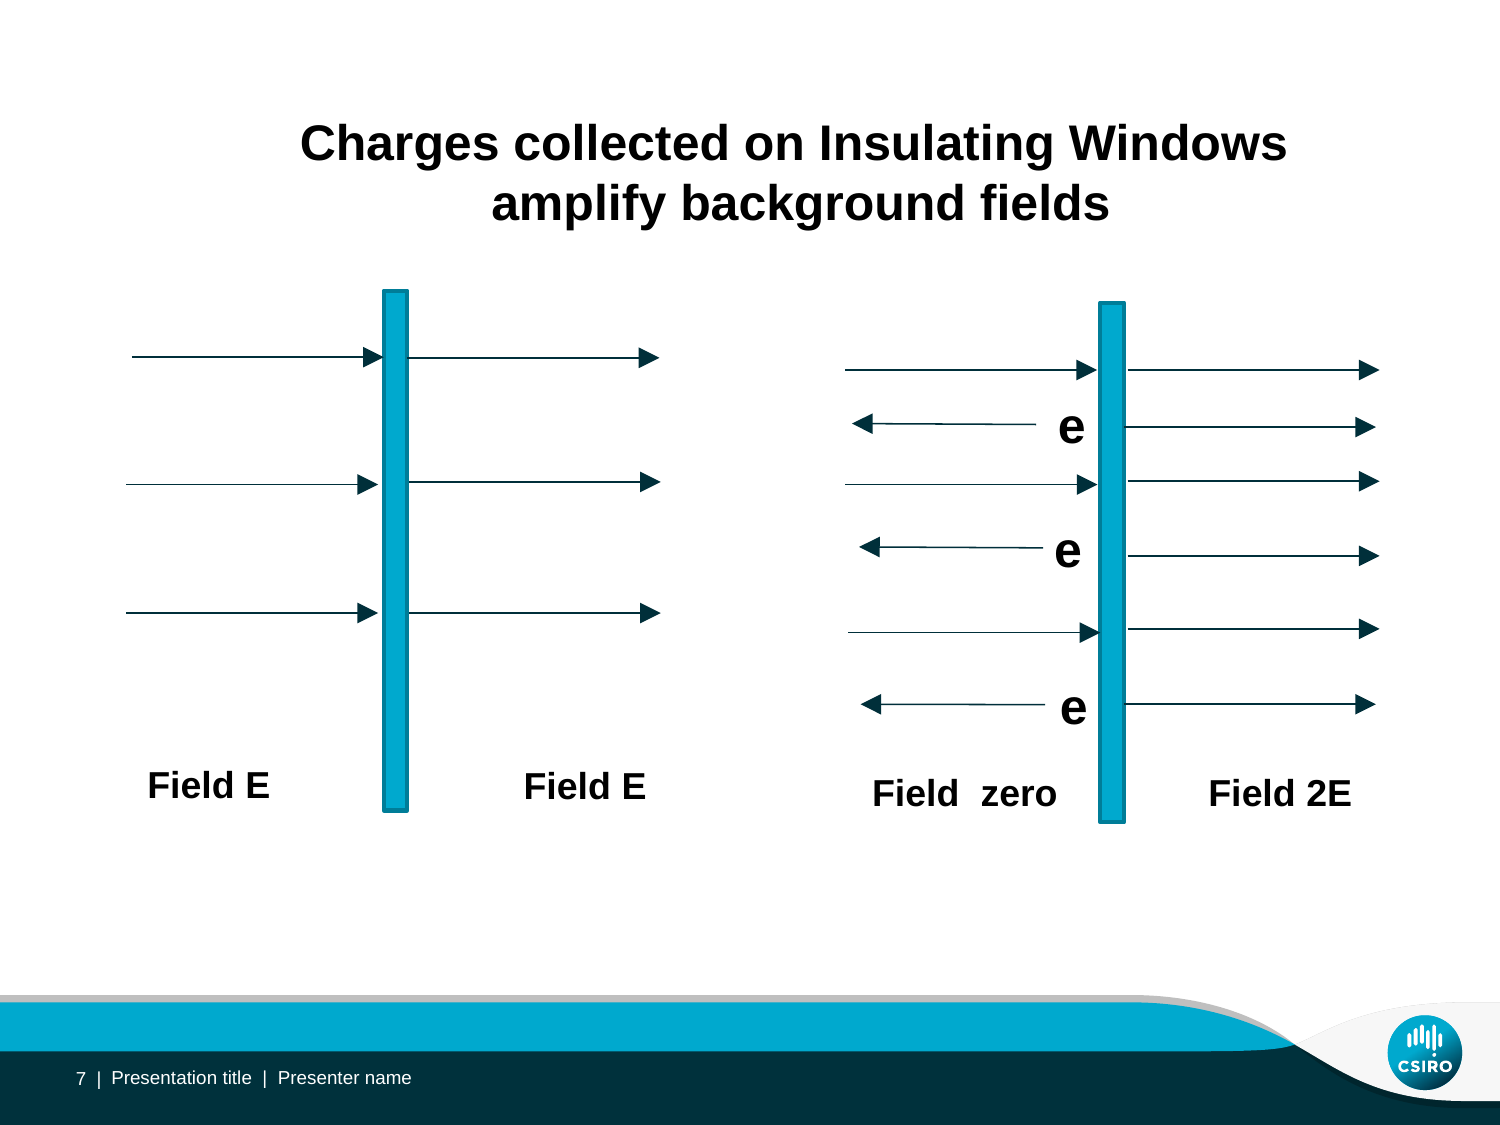

Charges collected on Insulating Windows
 amplify background fields

e
e
e
Field E
Field E
Field  zero
Field 2E
7  |
Presentation title  |  Presenter name